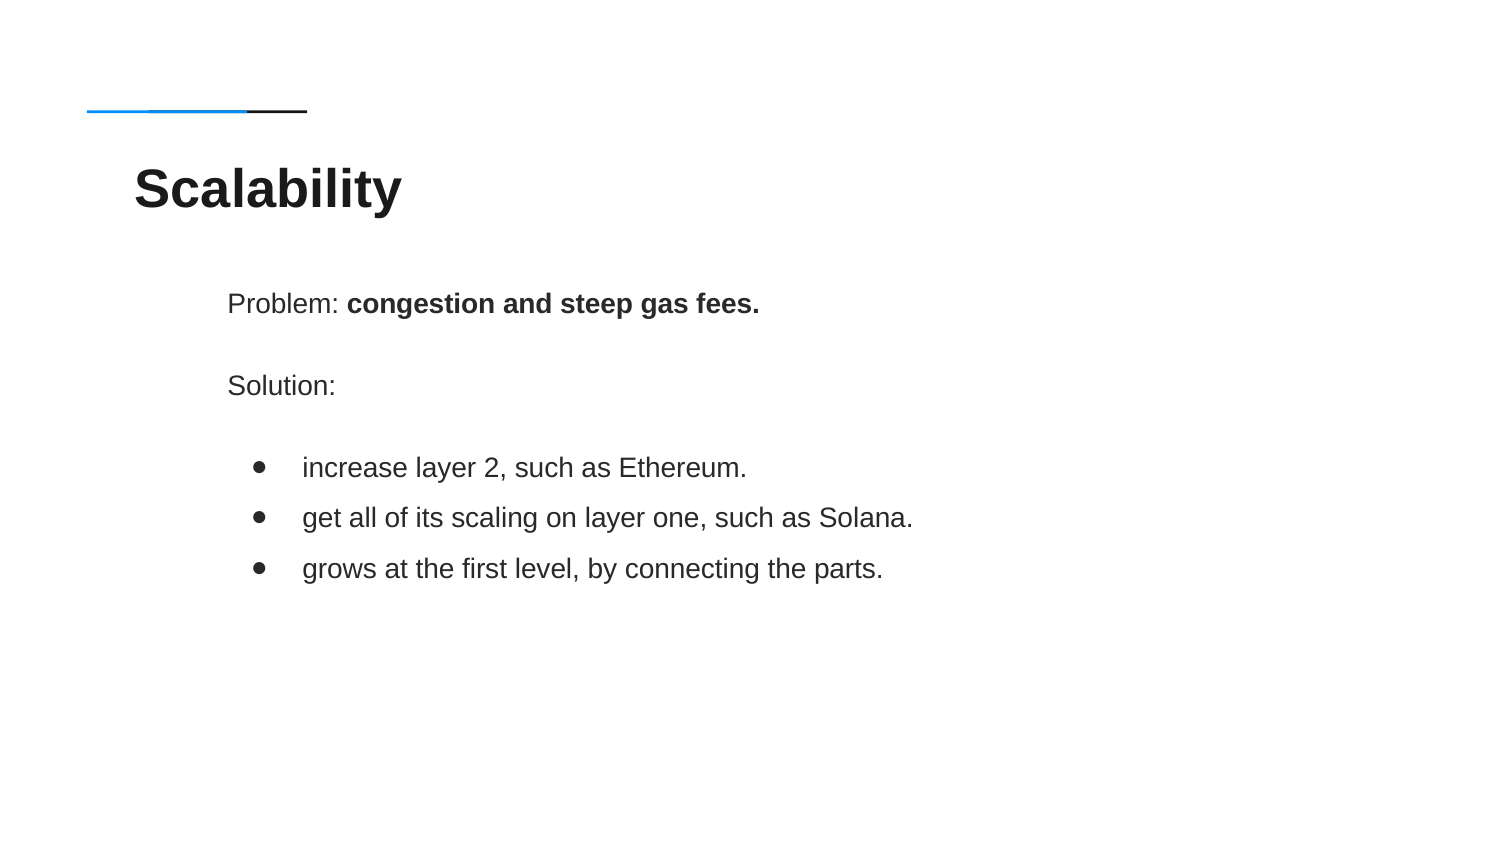

Scalability
Problem: congestion and steep gas fees.
Solution:
increase layer 2, such as Ethereum.
get all of its scaling on layer one, such as Solana.
grows at the first level, by connecting the parts.